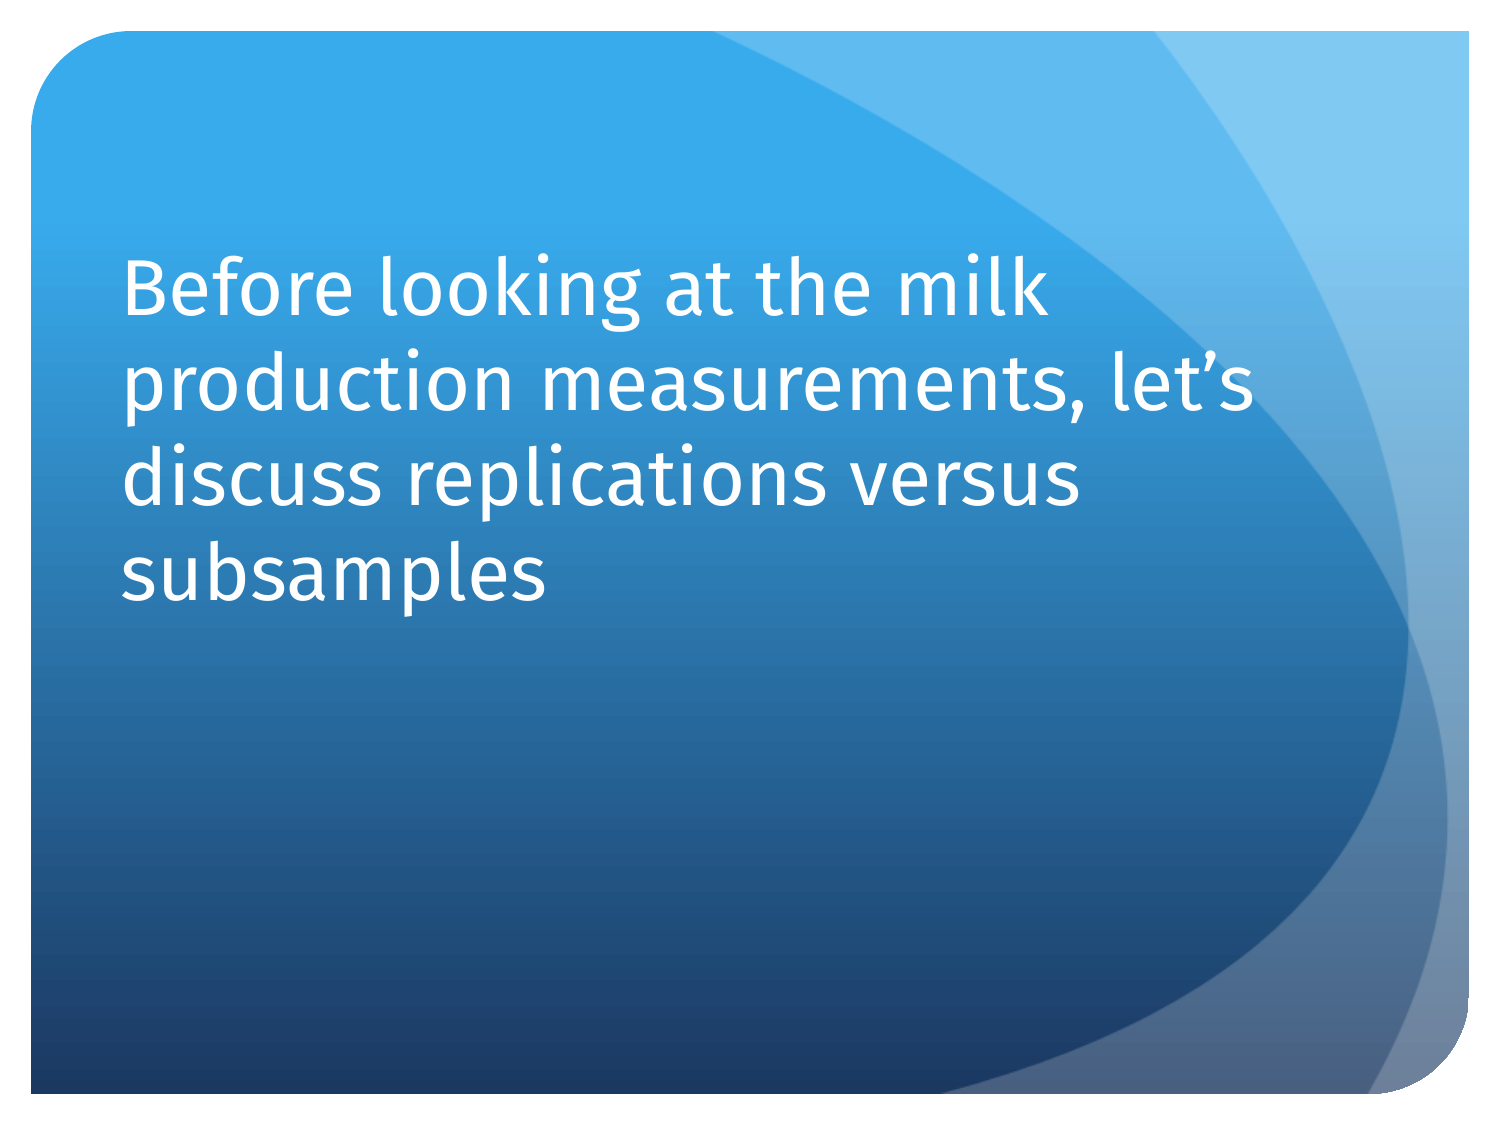

# Before looking at the milk production measurements, let’s discuss replications versus subsamples